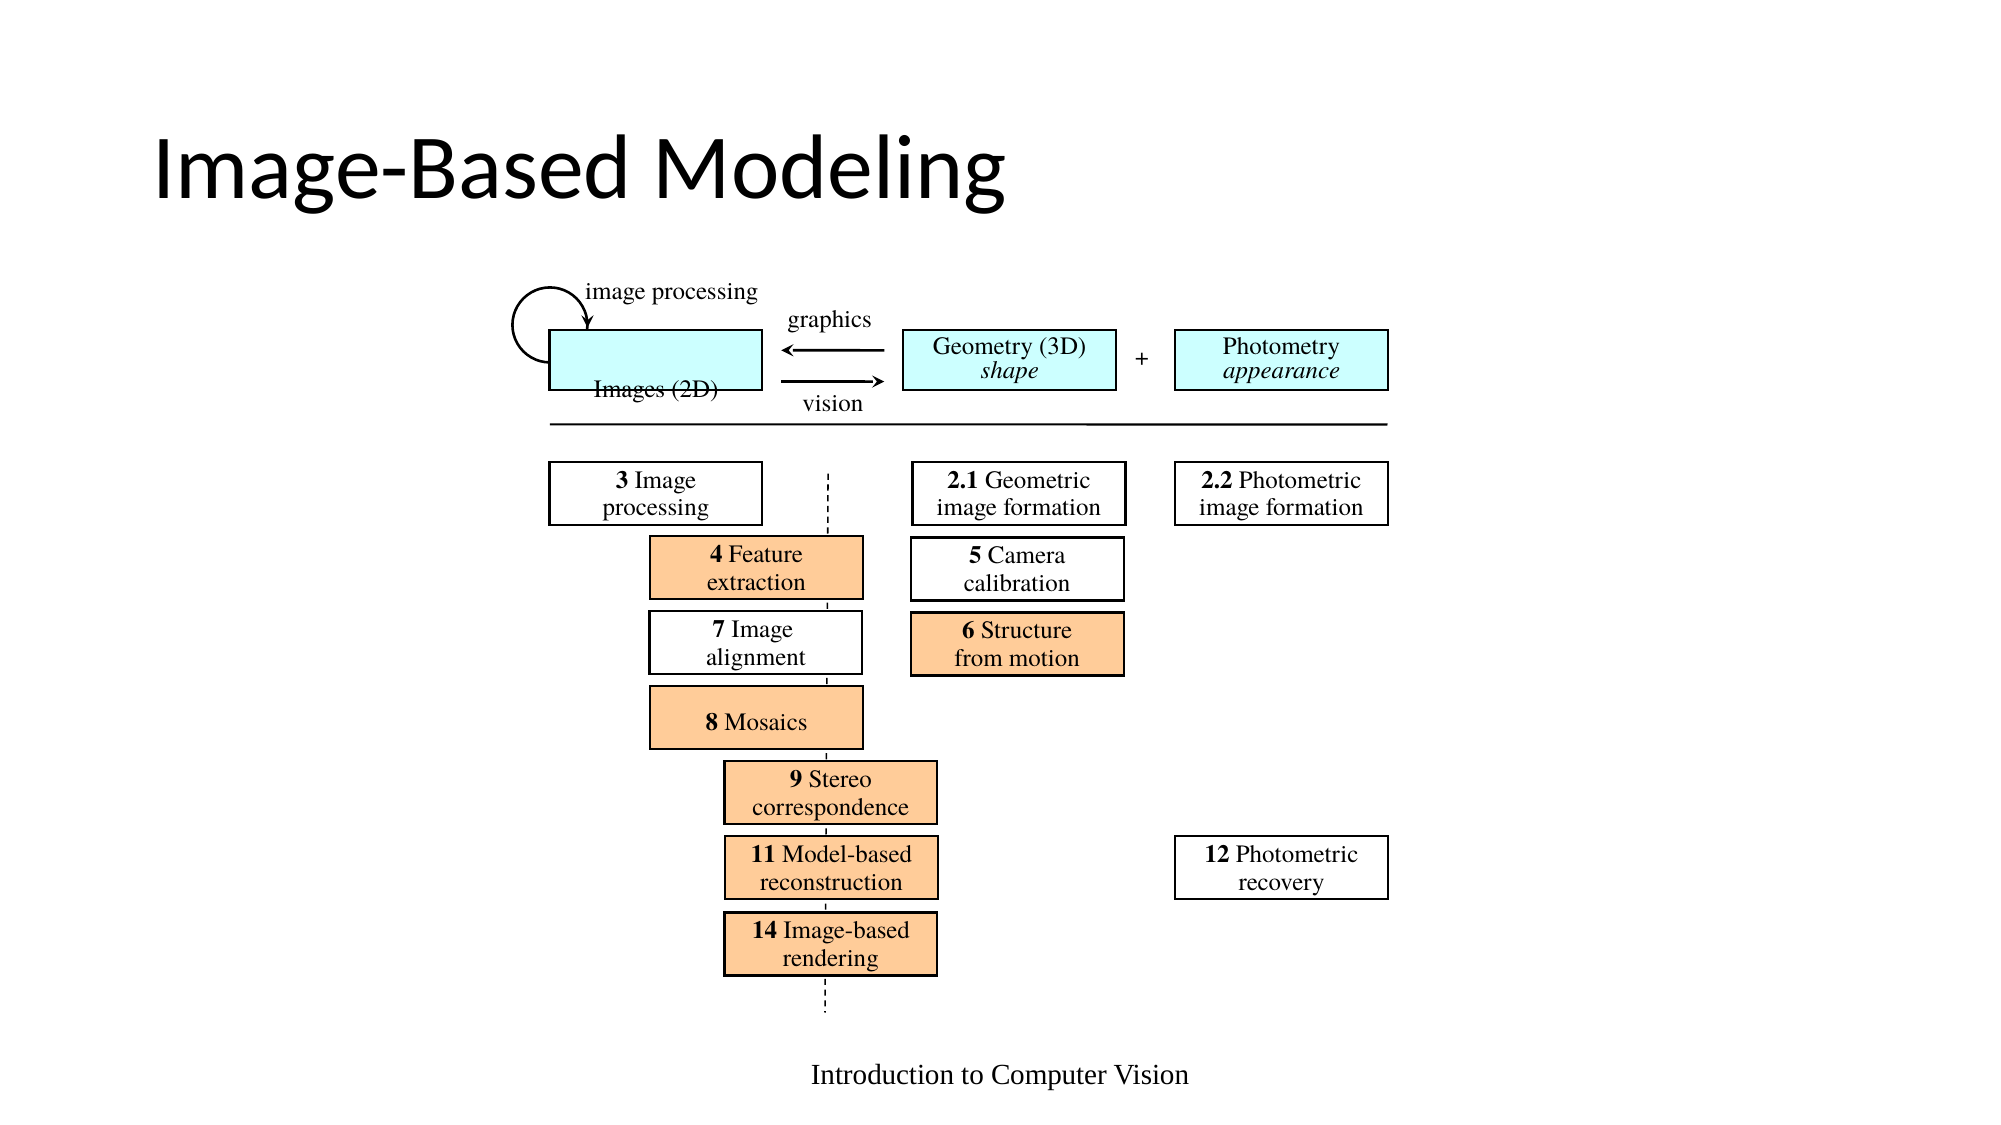

# Image-Based Modeling
image processing

graphics

Images (2D)
Geometry (3D)
shape
Photometry
appearance
+

vision

3 Image processing
2.1 Geometric image formation
2.2 Photometric image formation

4 Feature extraction
5 Camera calibration
7 Image
alignment
6 Structure
from motion

8 Mosaics
9 Stereo correspondence
11 Model-based reconstruction
12 Photometric recovery
14 Image-based rendering
Introduction to Computer Vision